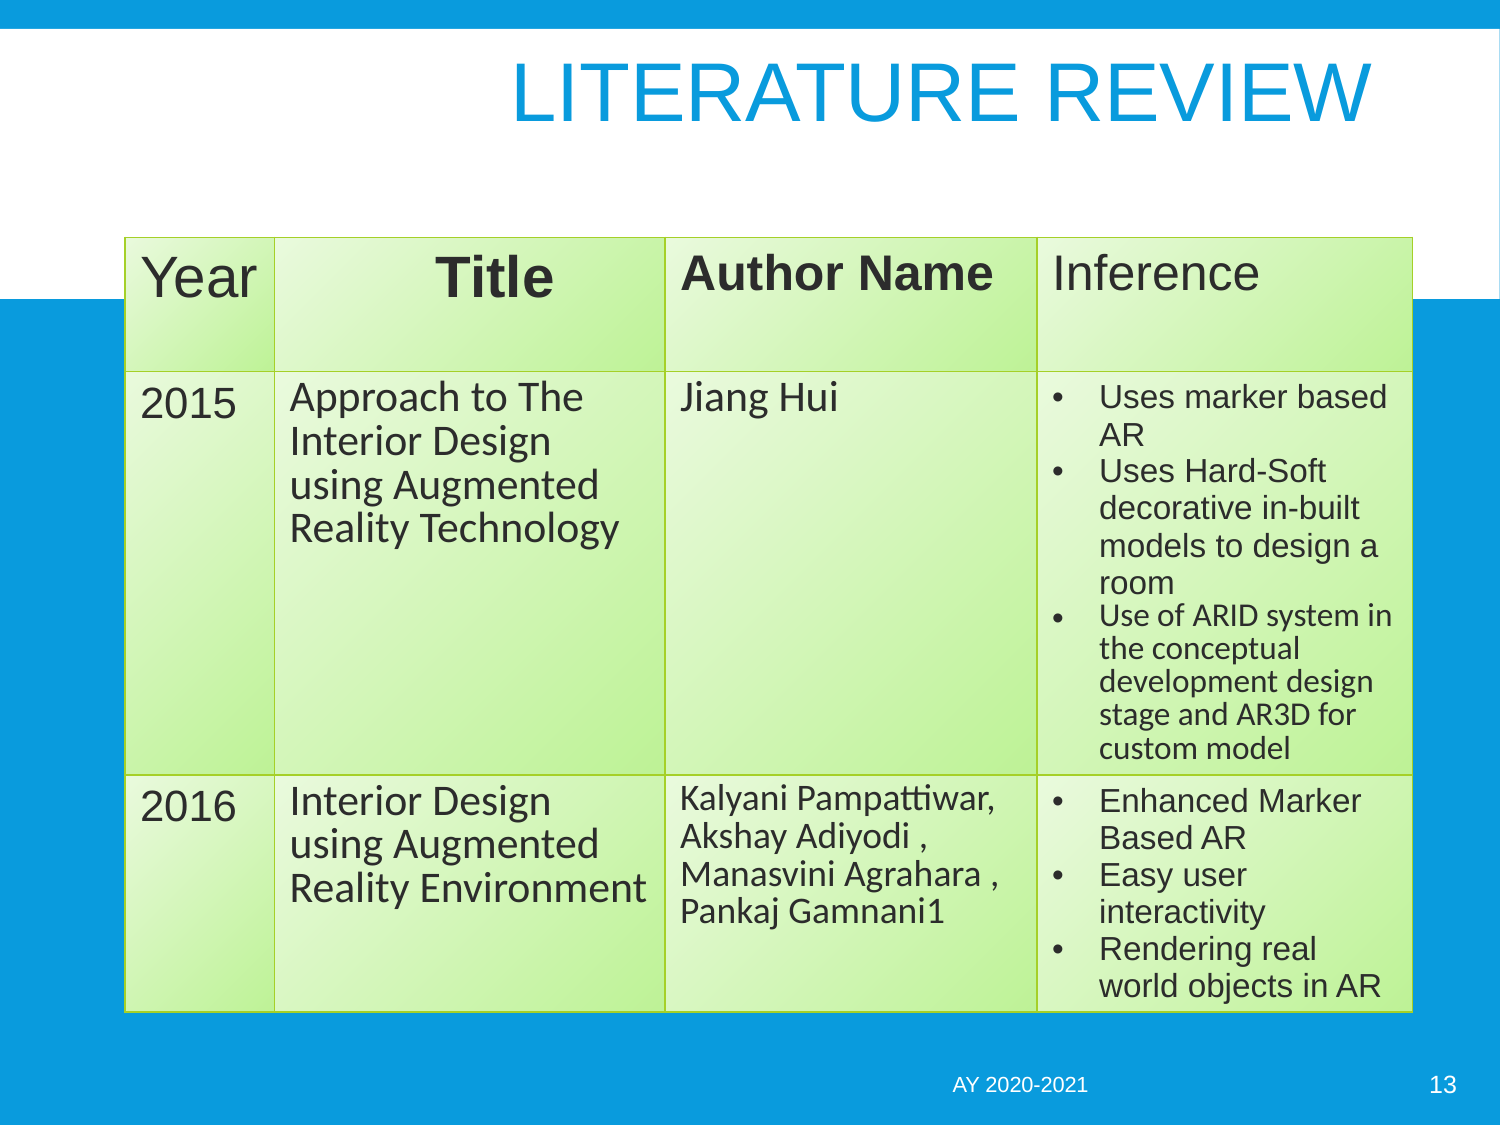

# LITERATURE REVIEW
| Year | Title | Author Name | Inference |
| --- | --- | --- | --- |
| 2015 | Approach to The Interior Design using Augmented Reality Technology | Jiang Hui | Uses marker based AR Uses Hard-Soft decorative in-built models to design a room Use of ARID system in the conceptual development design stage and AR3D for custom model |
| 2016 | Interior Design using Augmented Reality Environment | Kalyani Pampattiwar, Akshay Adiyodi , Manasvini Agrahara , Pankaj Gamnani1 | Enhanced Marker Based AR Easy user interactivity Rendering real world objects in AR |
AY 2020-2021
13